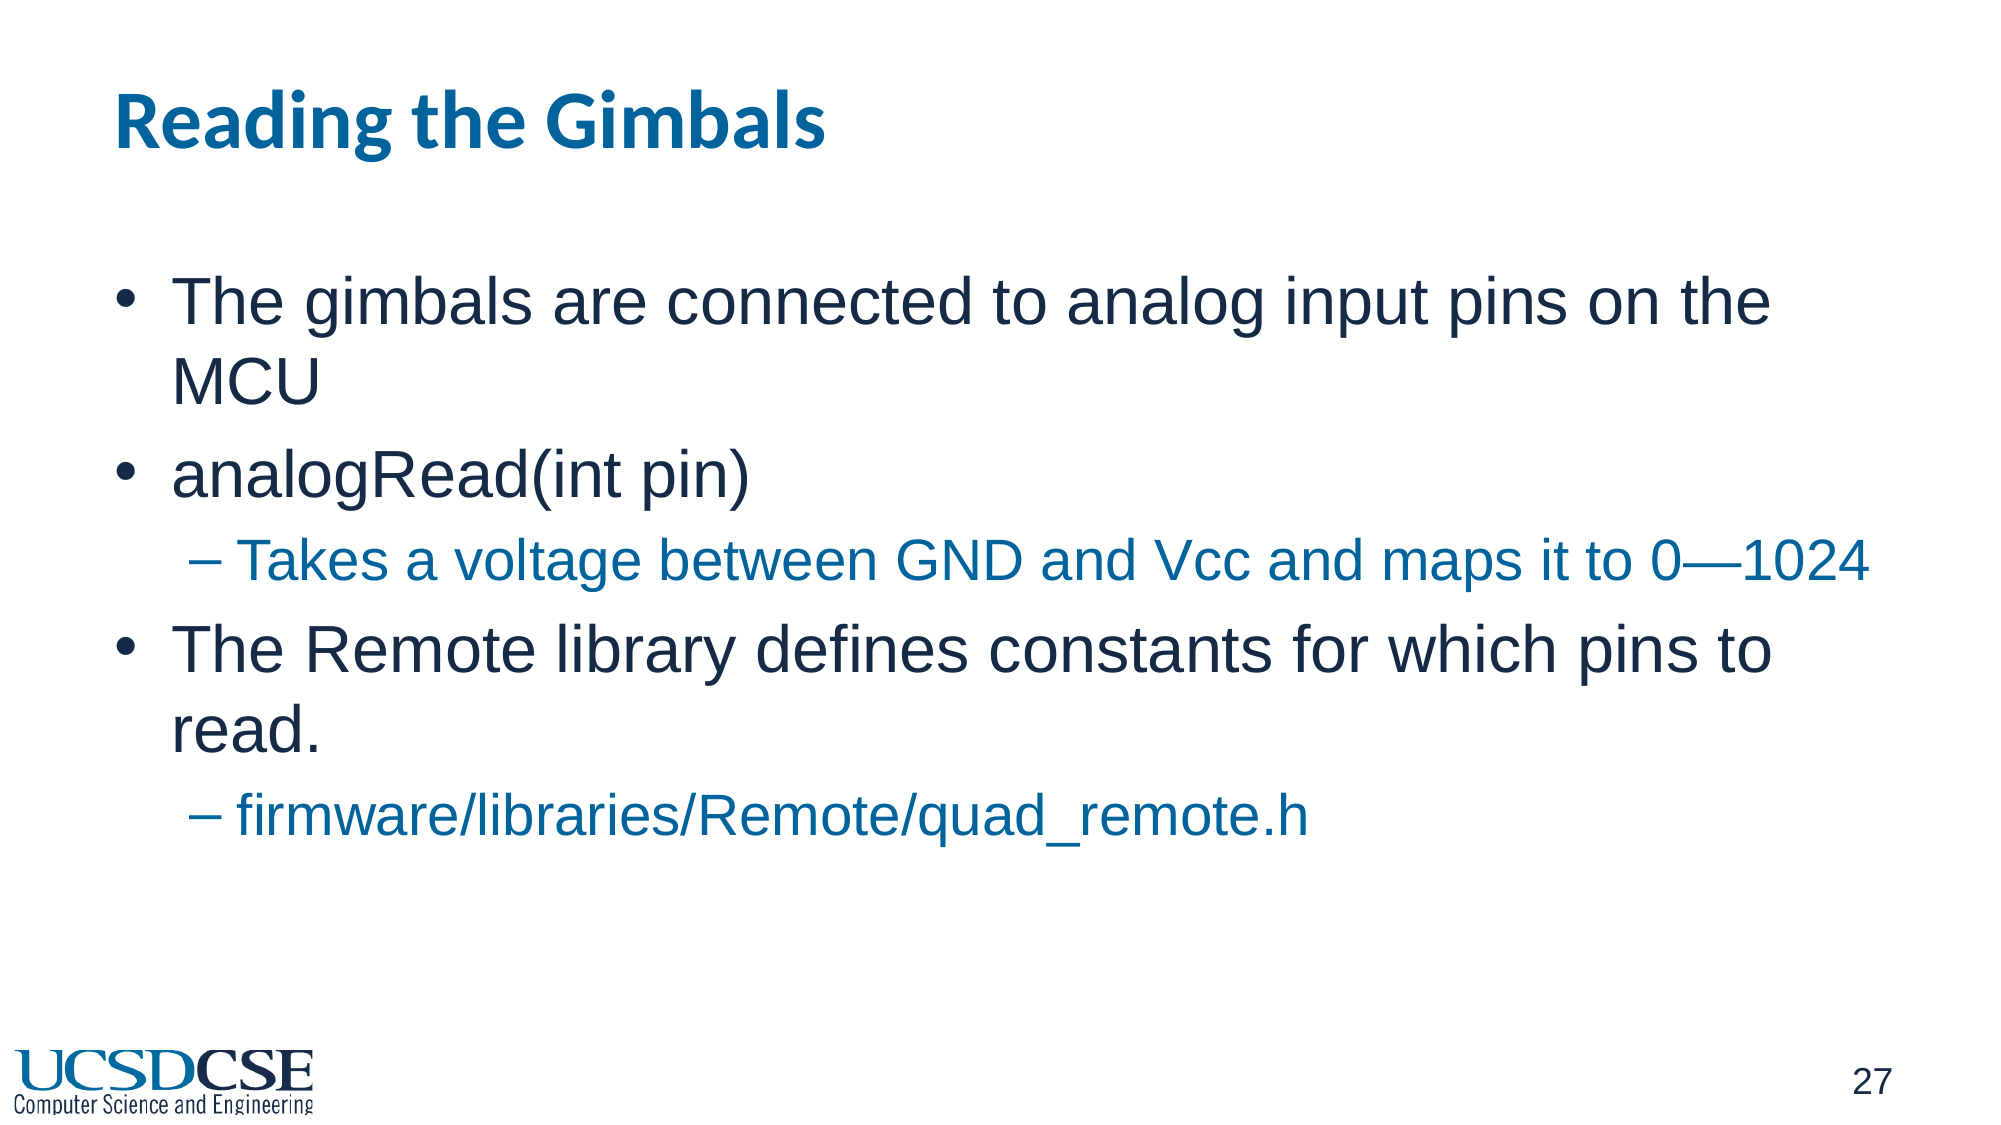

# Reading the Gimbals
The gimbals are connected to analog input pins on the MCU
analogRead(int pin)
Takes a voltage between GND and Vcc and maps it to 0—1024
The Remote library defines constants for which pins to read.
firmware/libraries/Remote/quad_remote.h